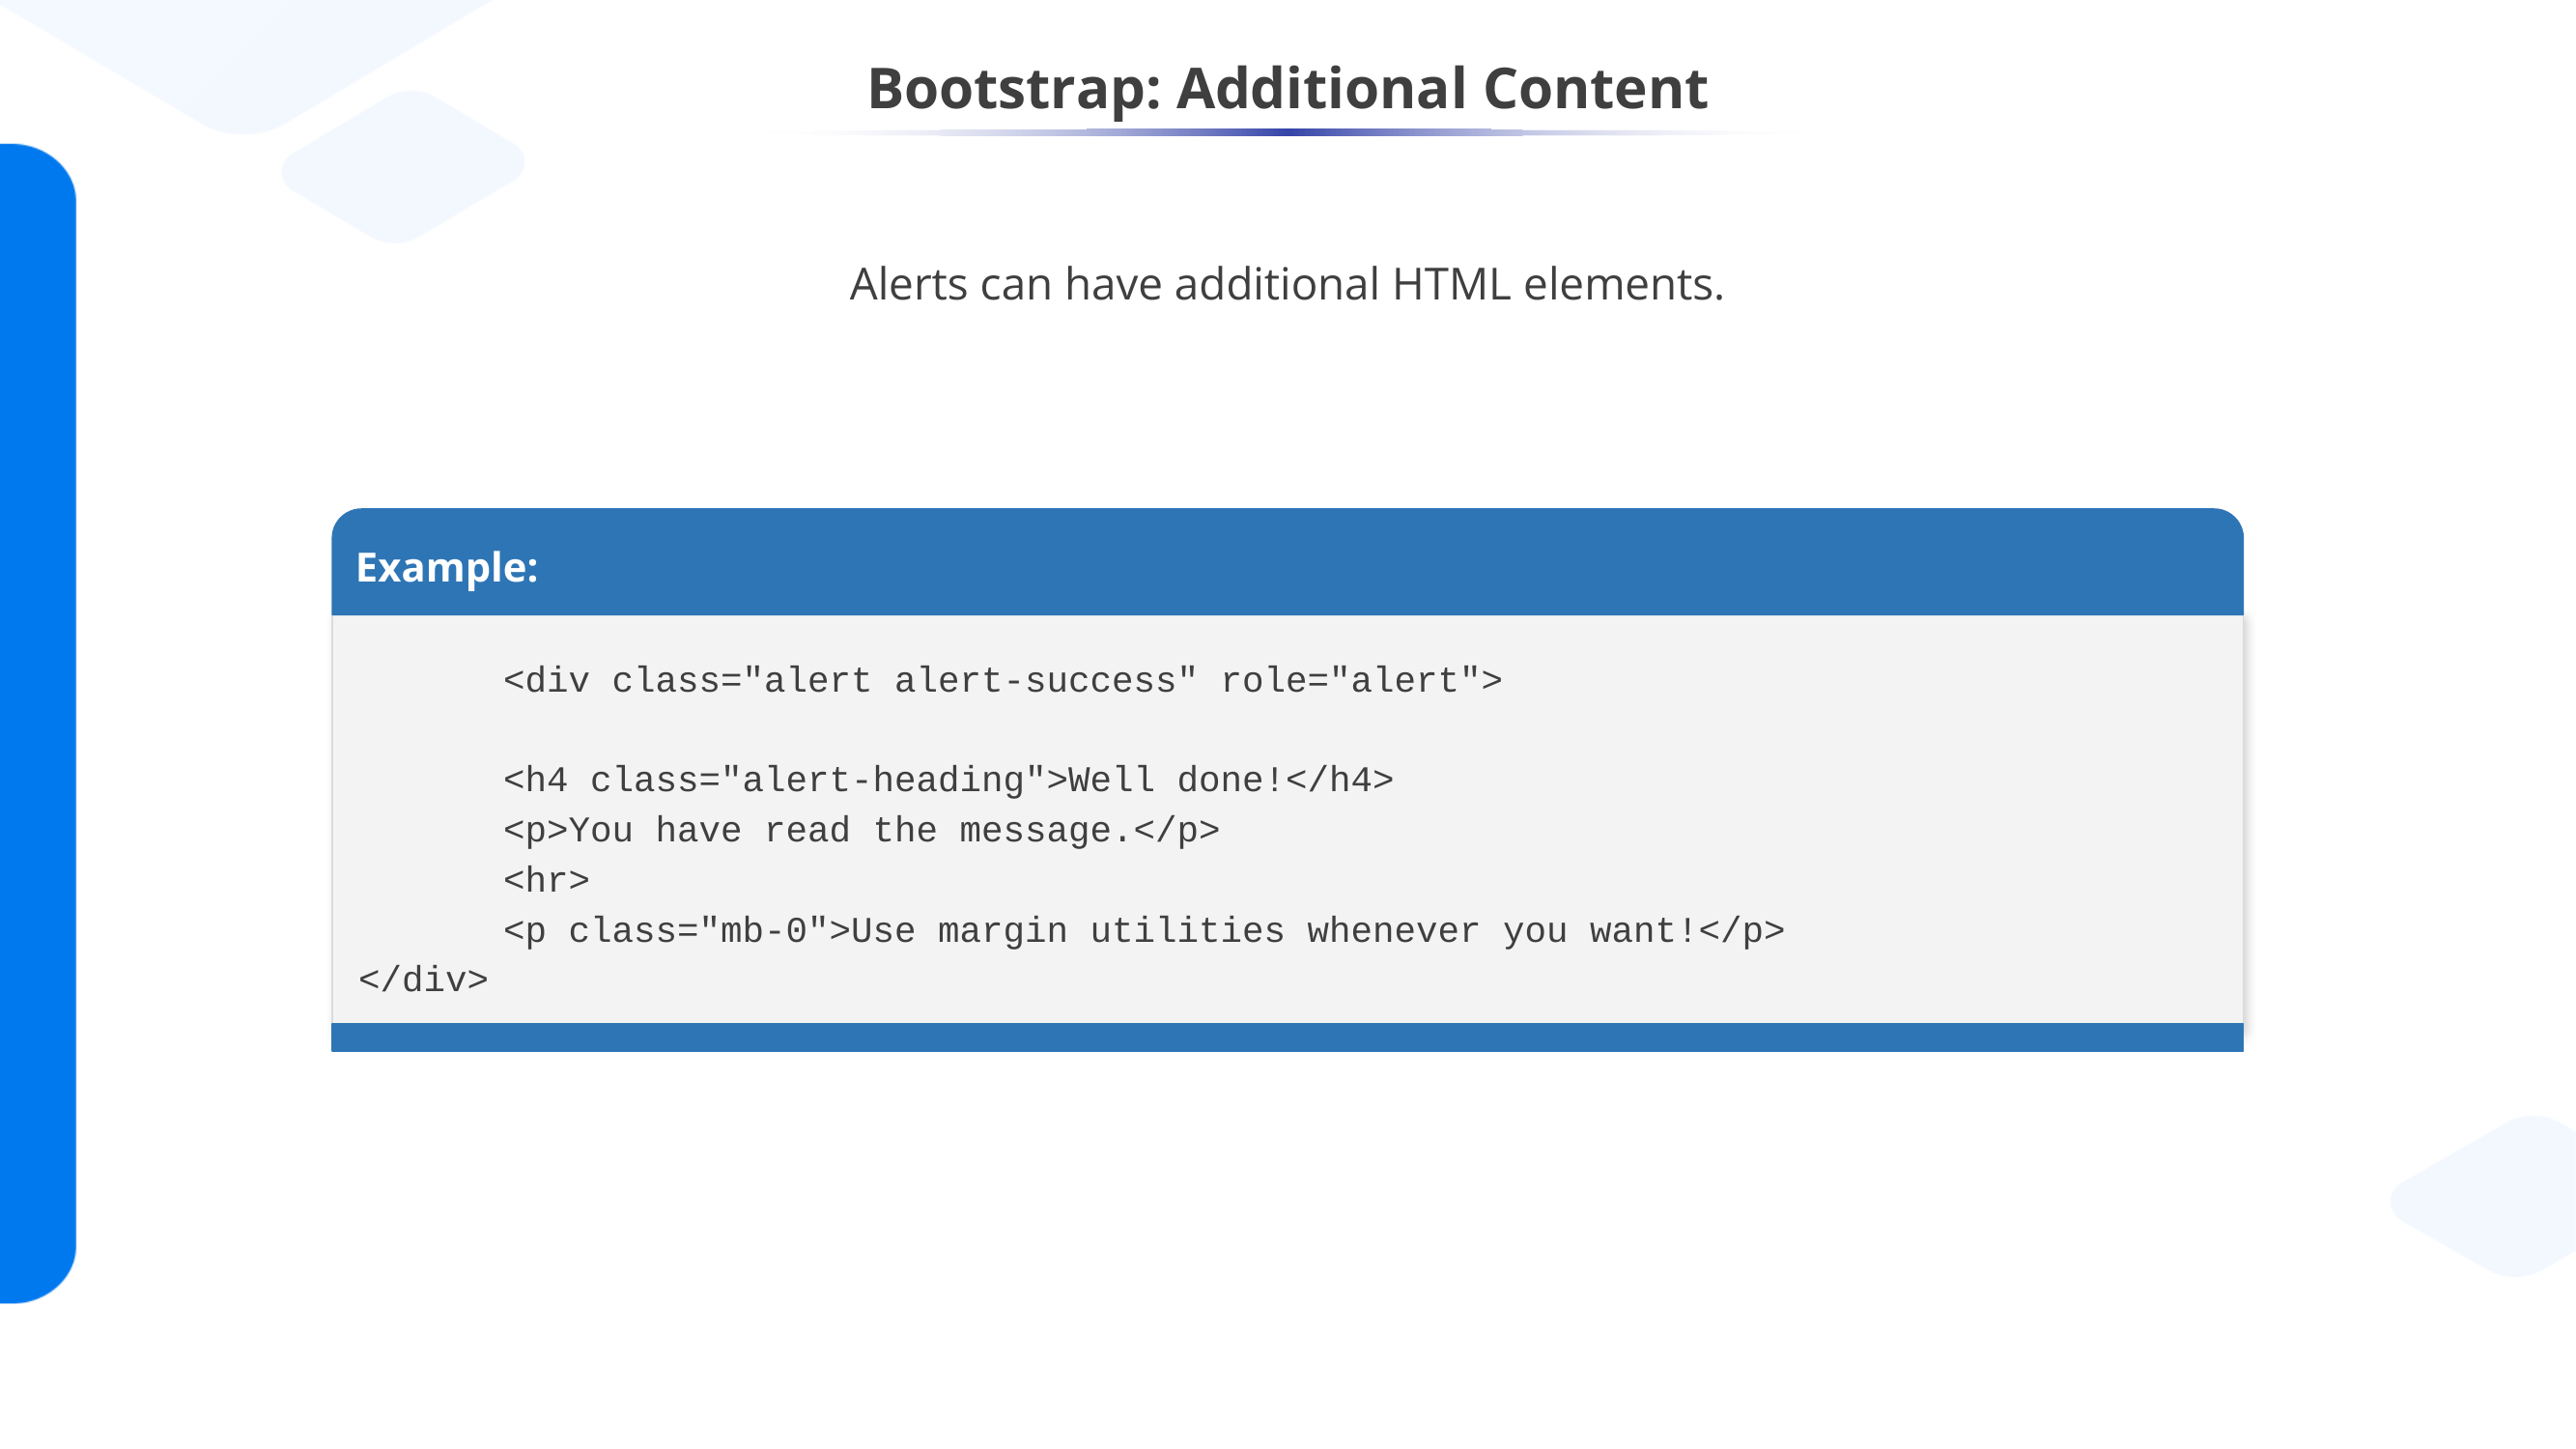

# Bootstrap: Additional Content

Alerts can have additional HTML elements.
Example:
	<div class="alert alert-success" role="alert">

  	<h4 class="alert-heading">Well done!</h4>
  	<p>You have read the message.</p>
  	<hr>
  	<p class="mb-0">Use margin utilities whenever you want!</p>
</div>